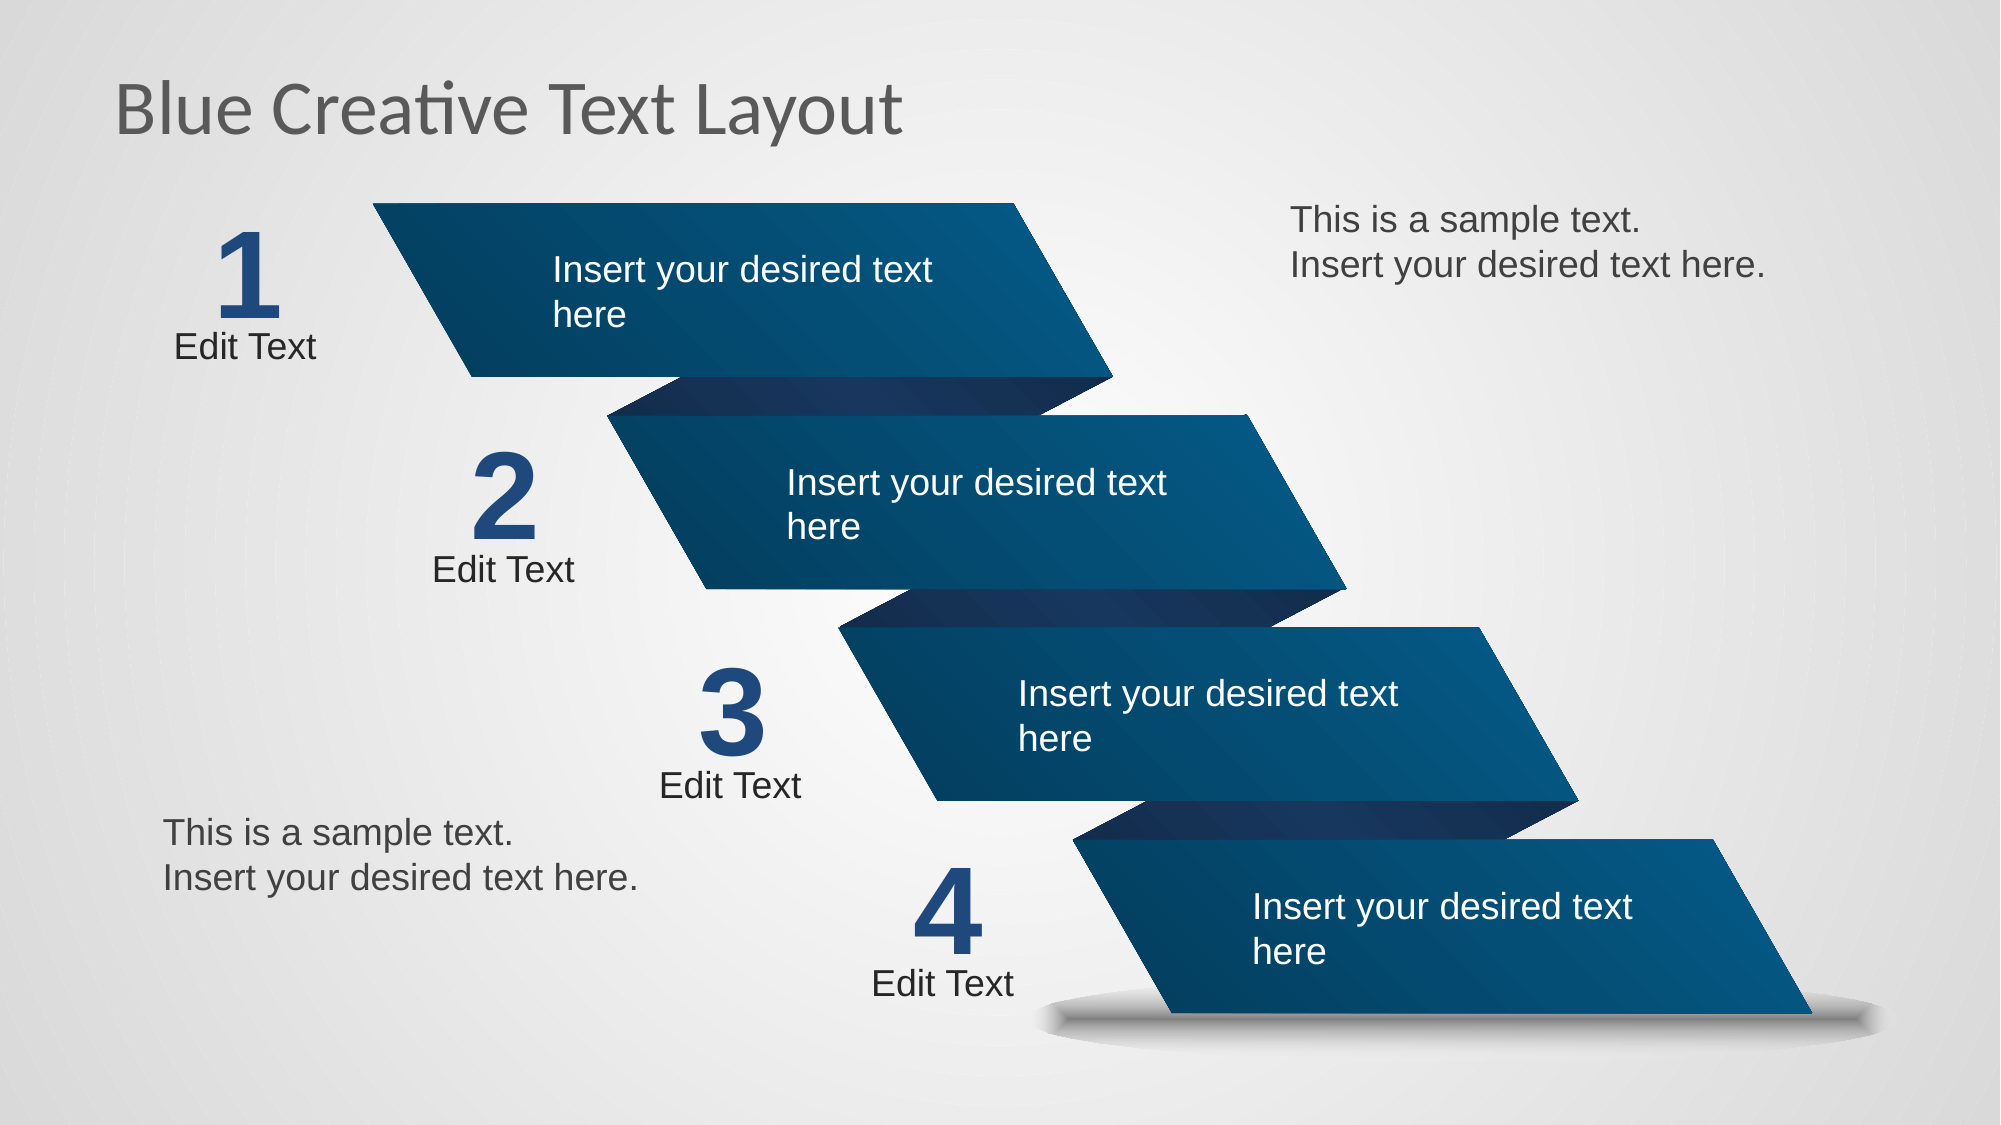

# Blue Creative Text Layout
1
This is a sample text.
Insert your desired text here.

Insert your desired text here
Edit Text
2

Insert your desired text here
Edit Text
3

Insert your desired text here
Edit Text
This is a sample text.
Insert your desired text here.

4
Insert your desired text here
Edit Text